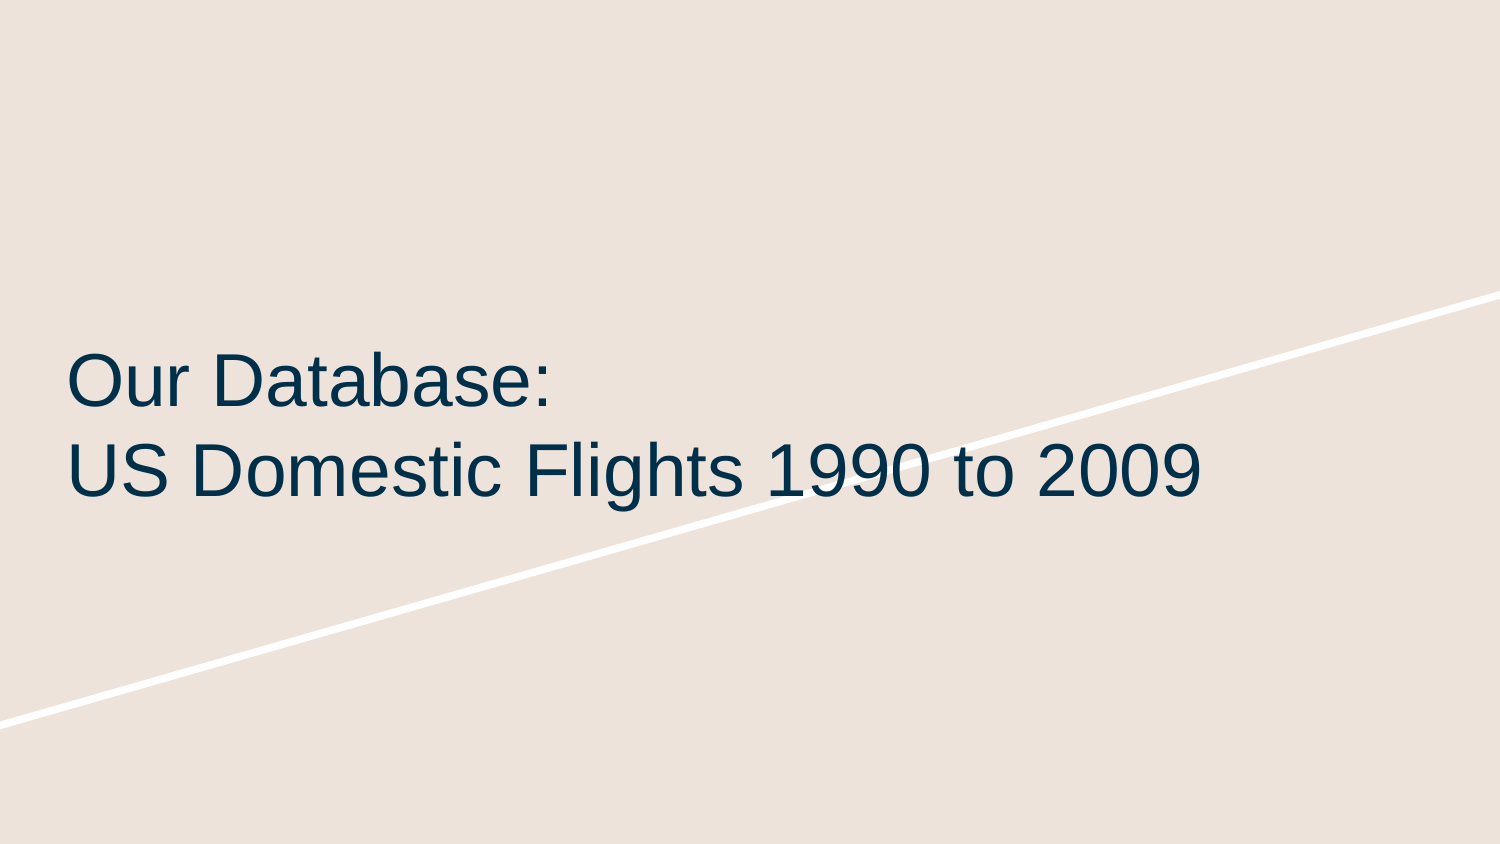

# Our Database:
US Domestic Flights 1990 to 2009